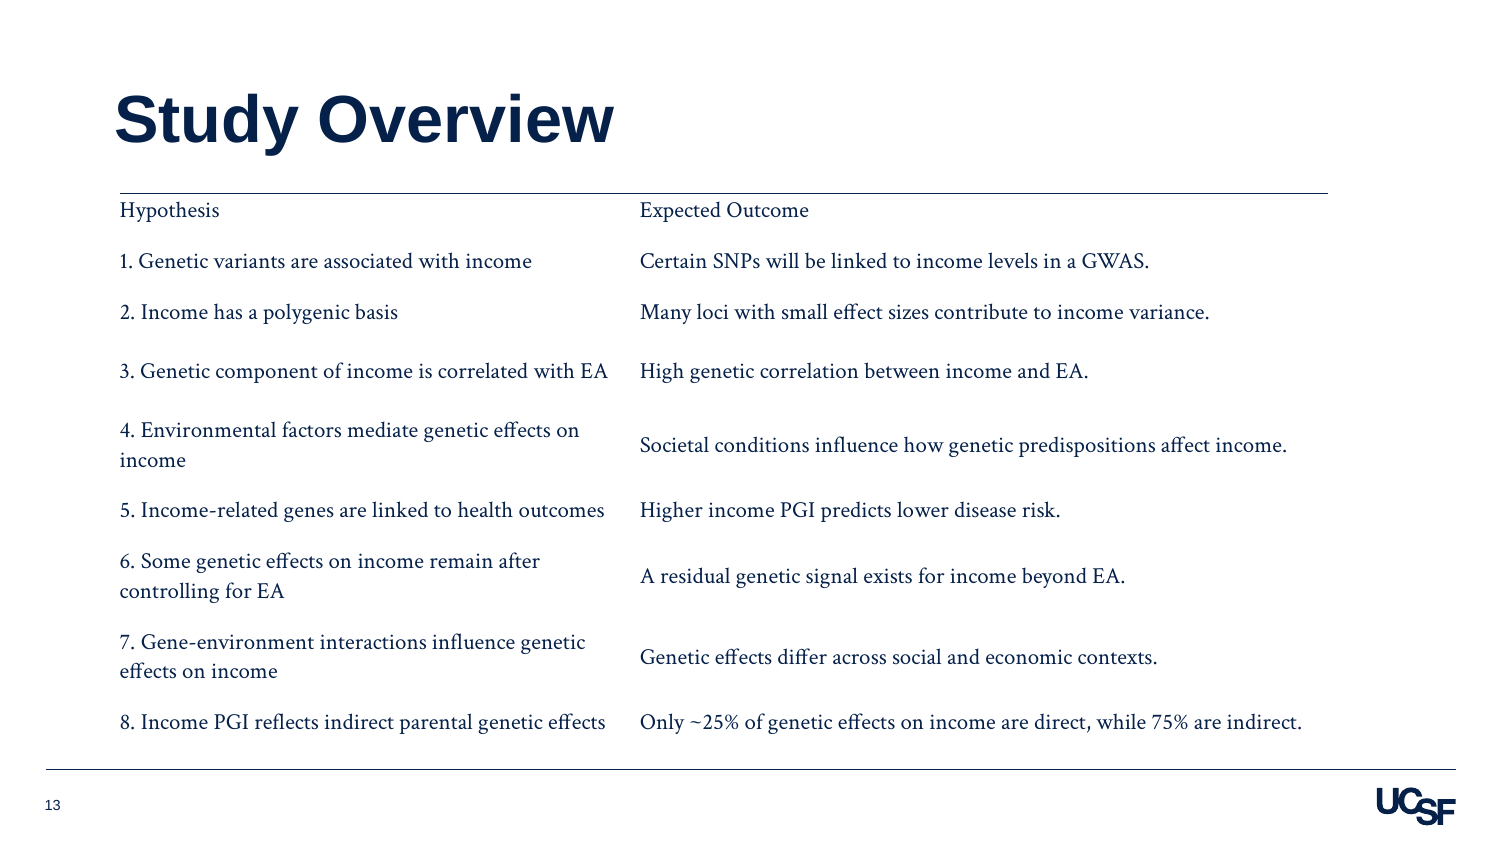

Study Overview
| Hypothesis | Expected Outcome |
| --- | --- |
| 1. Genetic variants are associated with income | Certain SNPs will be linked to income levels in a GWAS. |
| 2. Income has a polygenic basis | Many loci with small effect sizes contribute to income variance. |
| 3. Genetic component of income is correlated with EA | High genetic correlation between income and EA. |
| 4. Environmental factors mediate genetic effects on income | Societal conditions influence how genetic predispositions affect income. |
| 5. Income-related genes are linked to health outcomes | Higher income PGI predicts lower disease risk. |
| 6. Some genetic effects on income remain after controlling for EA | A residual genetic signal exists for income beyond EA. |
| 7. Gene-environment interactions influence genetic effects on income | Genetic effects differ across social and economic contexts. |
| 8. Income PGI reflects indirect parental genetic effects | Only ~25% of genetic effects on income are direct, while 75% are indirect. |
13